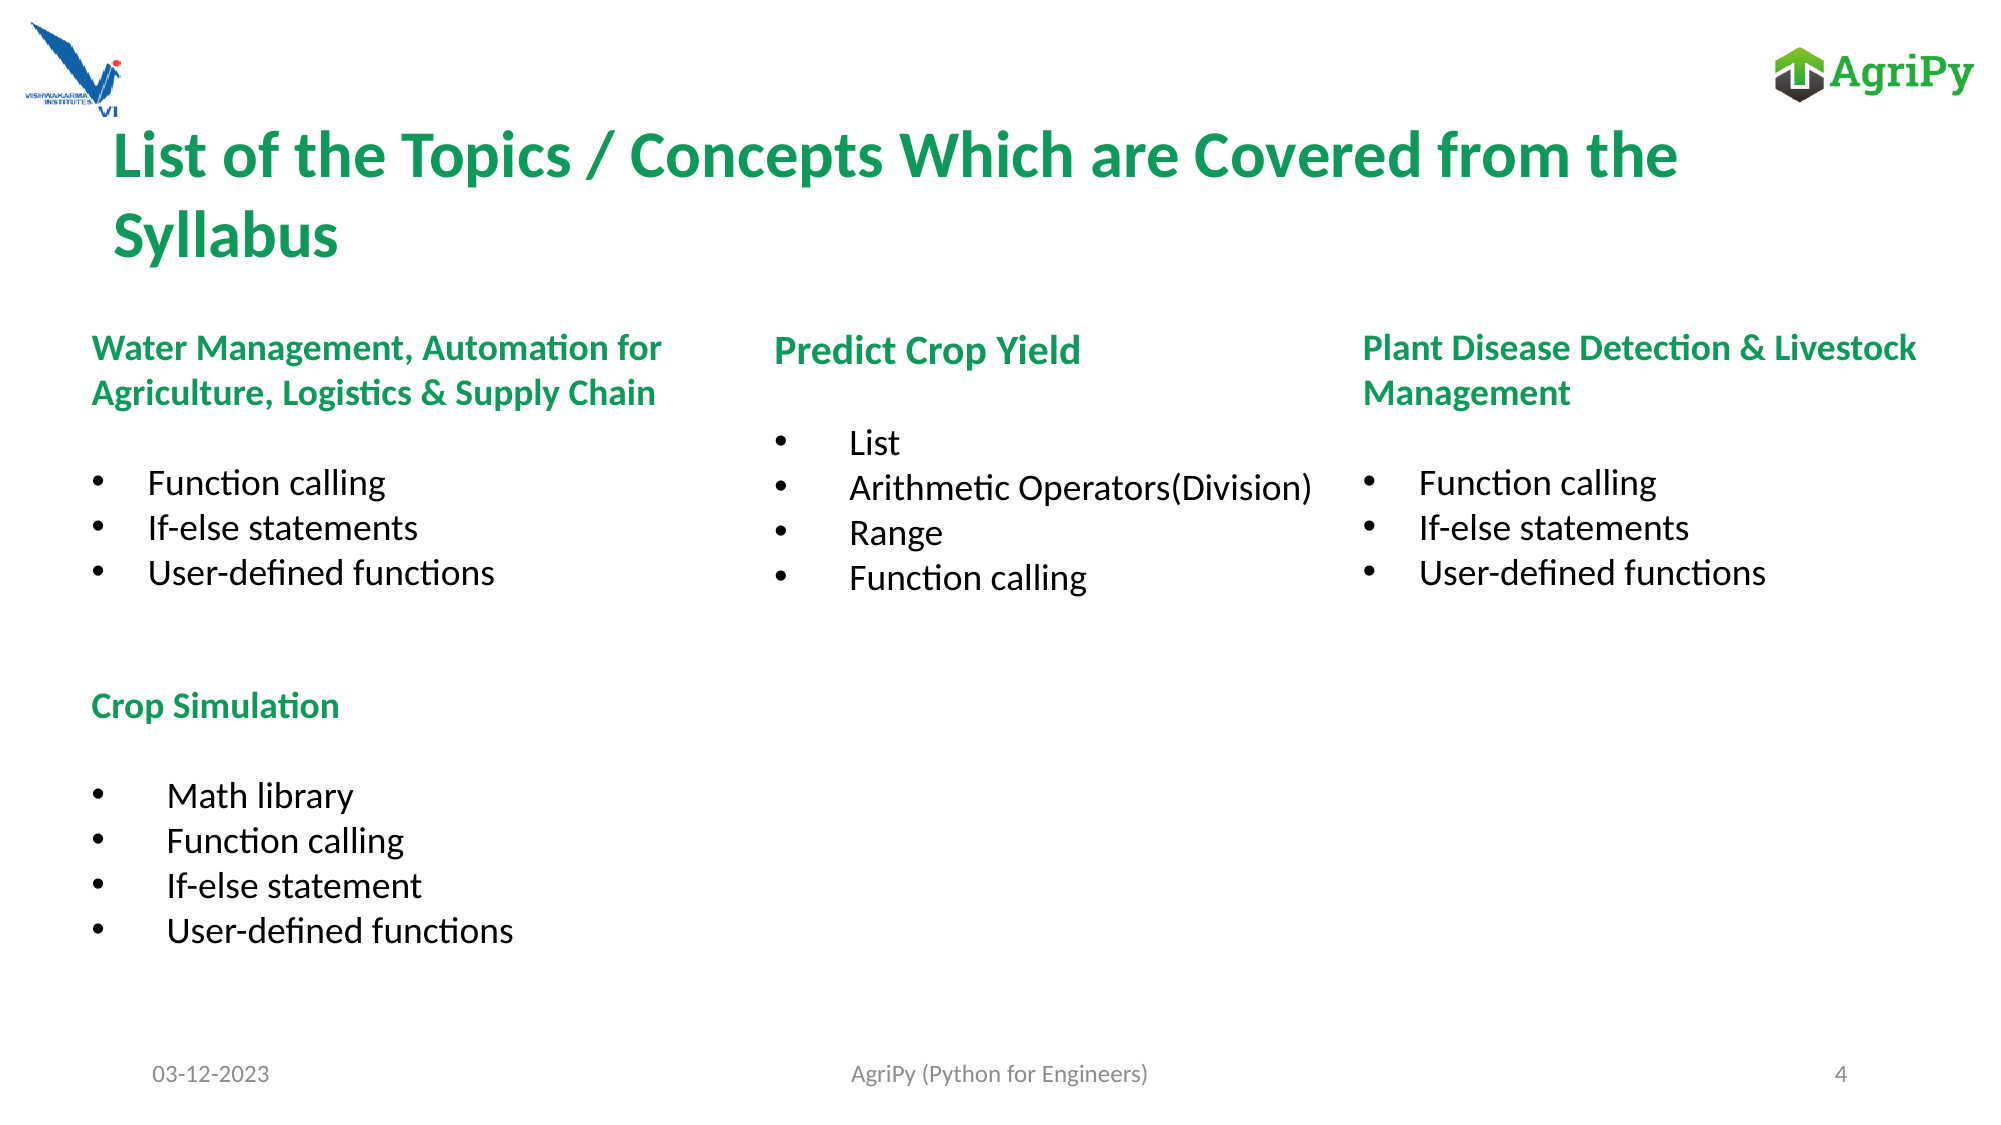

List of the Topics / Concepts Which are Covered from the Syllabus
Plant Disease Detection & Livestock Management

Function calling
If-else statements
User-defined functions

Water Management, Automation for Agriculture, Logistics & Supply Chain

Function calling
If-else statements
User-defined functions

Predict Crop Yield

List
Arithmetic Operators(Division)
Range
Function calling

Crop Simulation

Math library
Function calling
If-else statement
User-defined functions

03-12-2023
AgriPy (Python for Engineers)
4